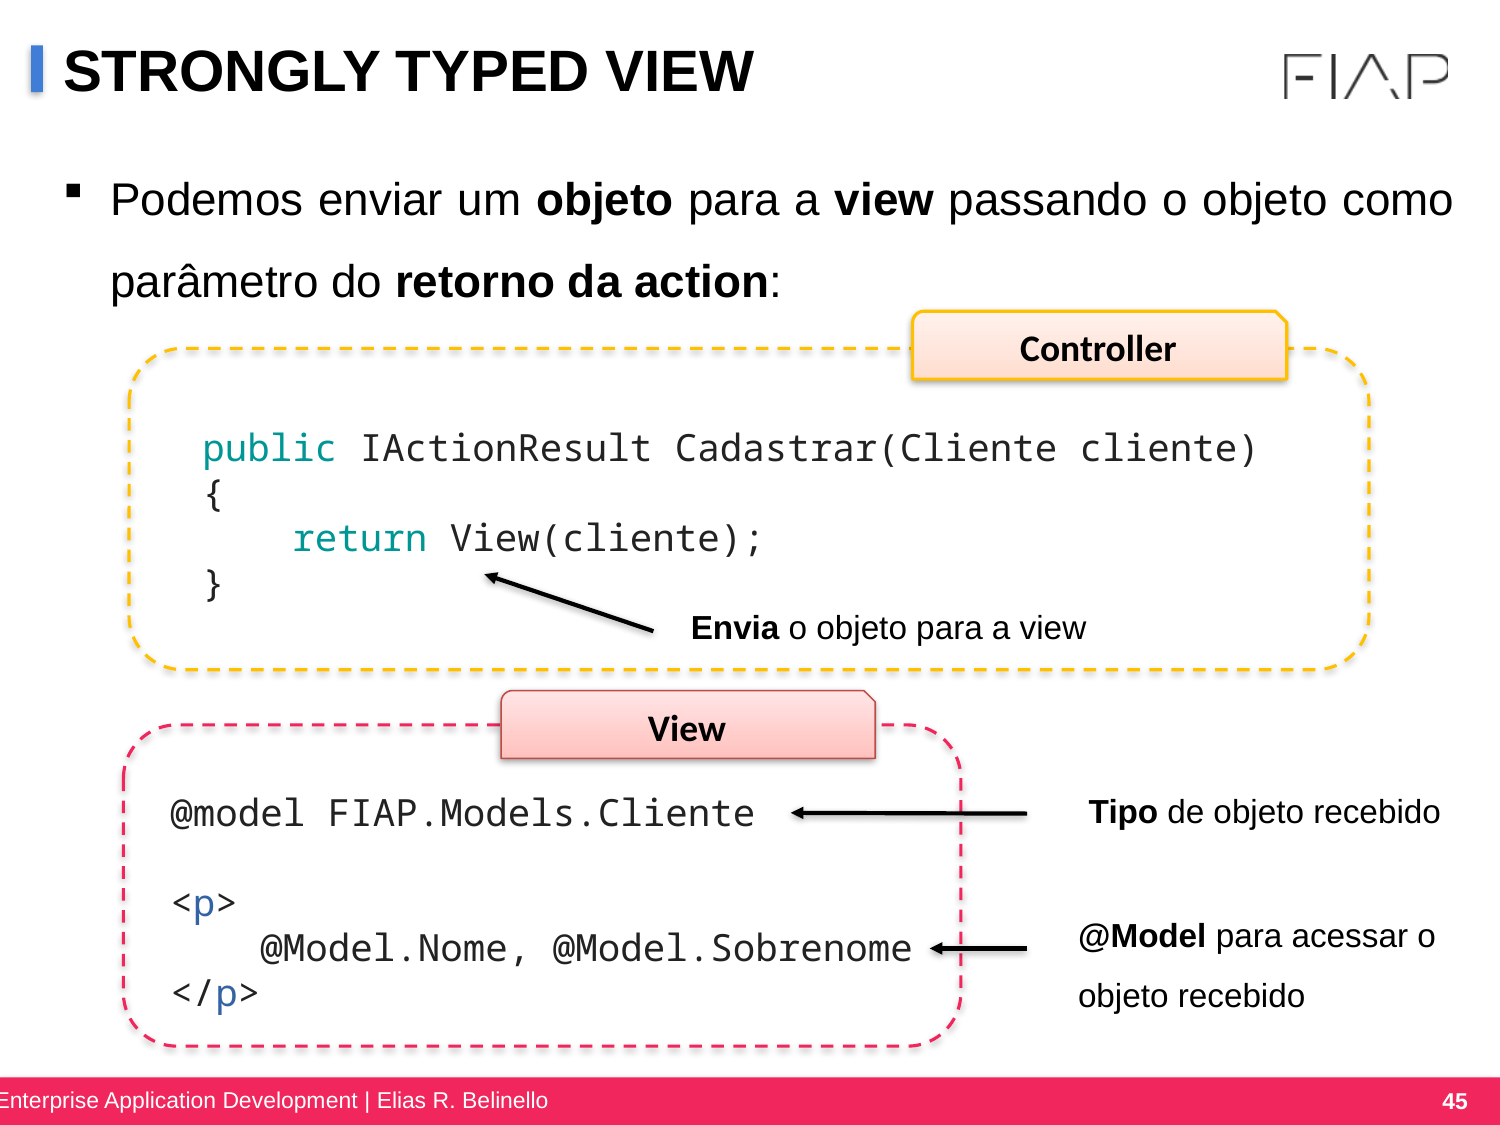

# STRONGLY TYPED VIEW
Podemos enviar um objeto para a view passando o objeto como parâmetro do retorno da action:
Controller

public IActionResult Cadastrar(Cliente cliente)
{
    return View(cliente);
}
Envia o objeto para a view
View

@model FIAP.Models.Cliente
<p>
    @Model.Nome, @Model.Sobrenome
</p>
Tipo de objeto recebido
@Model para acessar o
objeto recebido